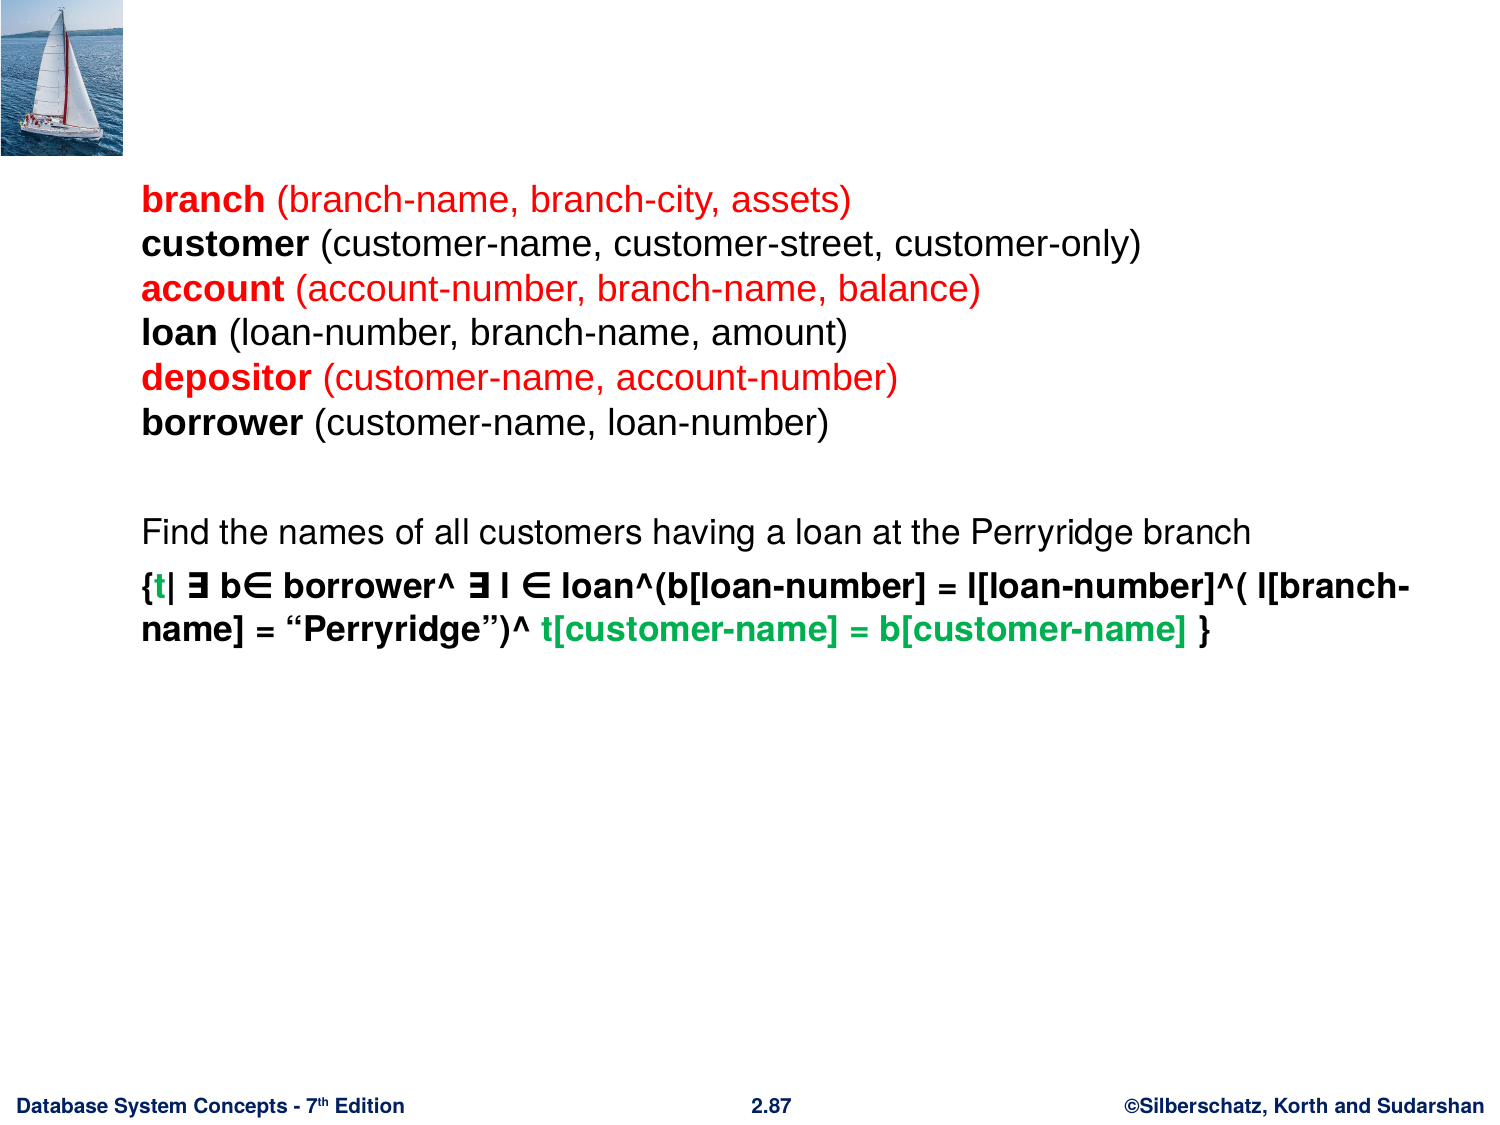

#
branch (branch-name, branch-city, assets)
customer (customer-name, customer-street, customer-only)
account (account-number, branch-name, balance)
loan (loan-number, branch-name, amount)
depositor (customer-name, account-number)
borrower (customer-name, loan-number)

Find the names of all customers having a loan at the Perryridge branch
{t| ∃ b∈ borrower^ ∃ l ∈ loan^(b[loan-number] = l[loan-number]^( l[branch-name] = “Perryridge”)^ t[customer-name] = b[customer-name] }